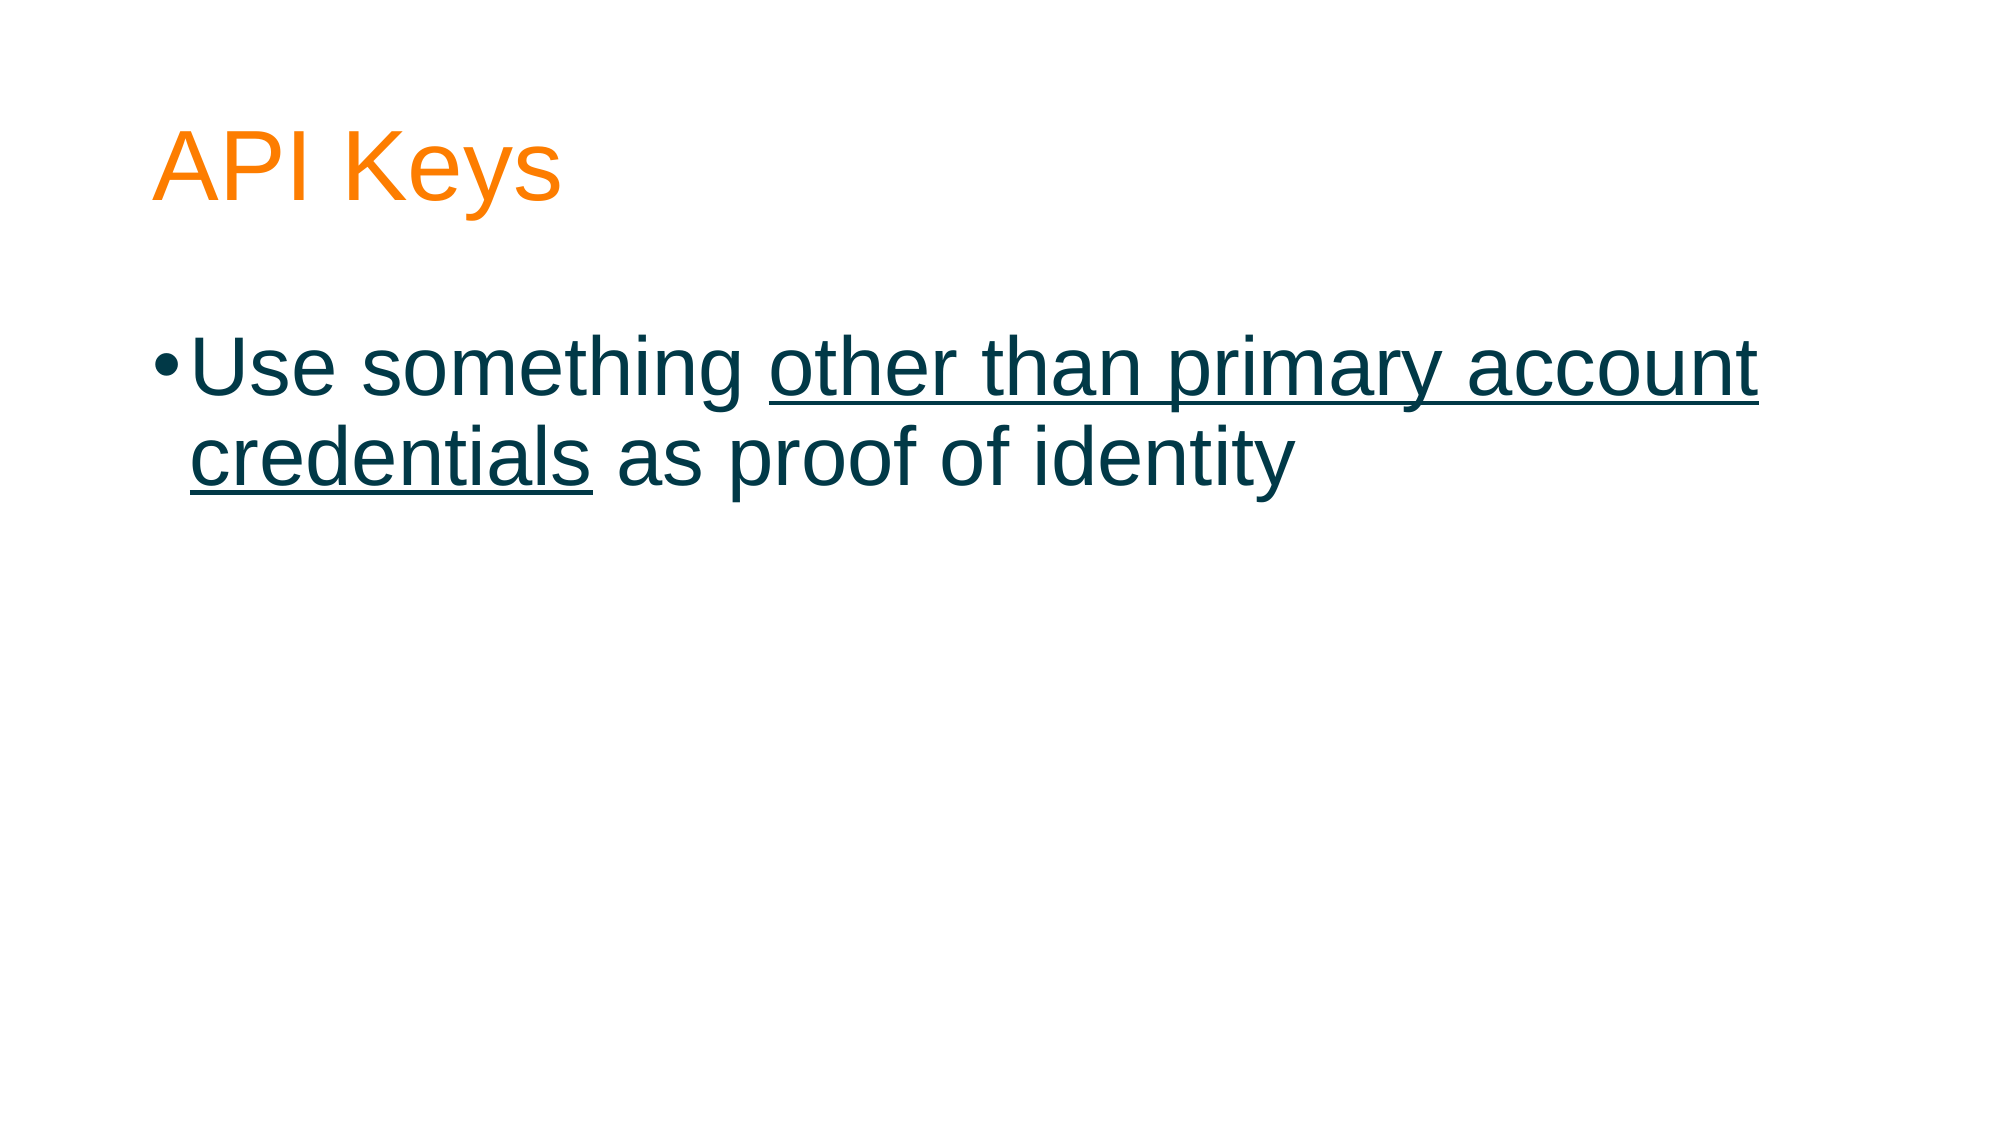

# API Keys
Use something other than primary account credentials as proof of identity